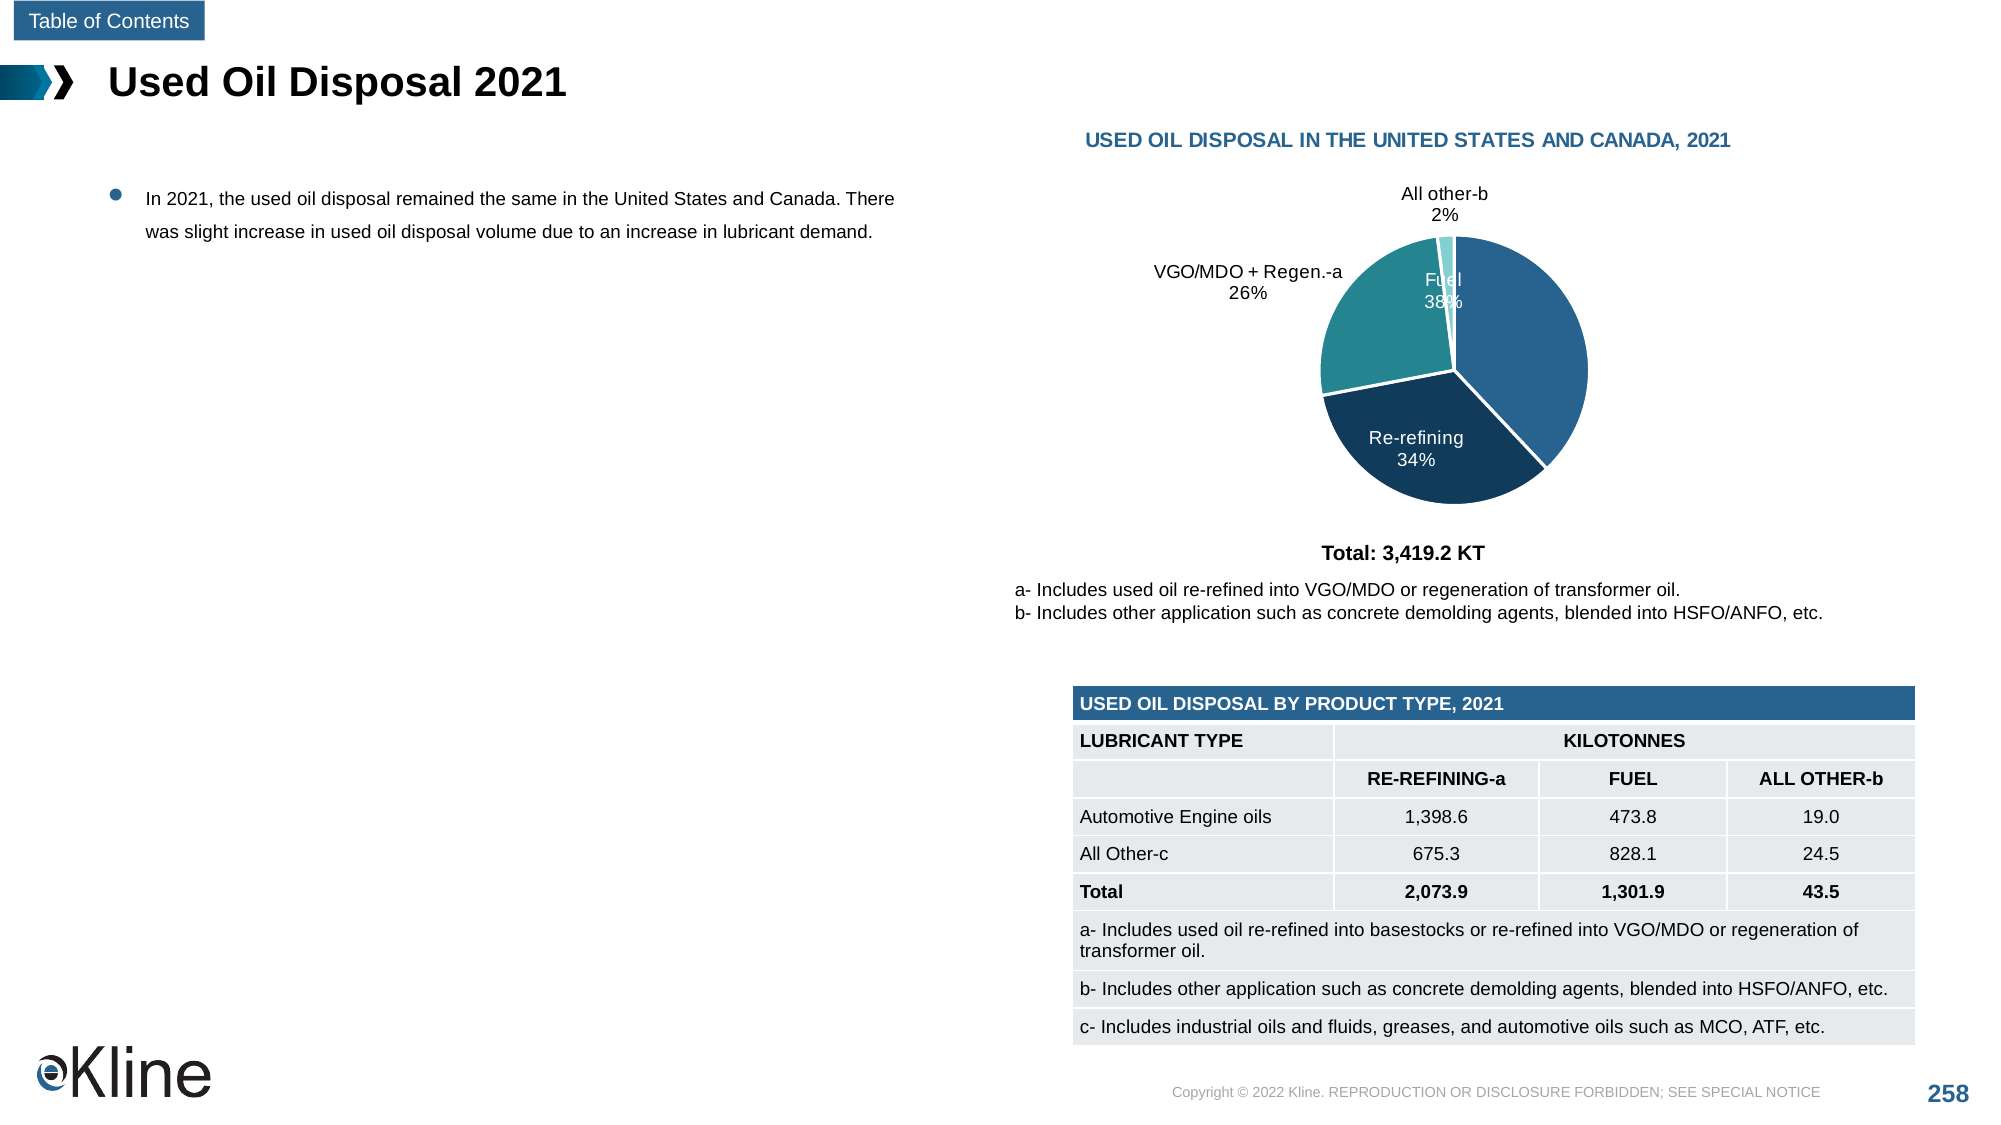

# Used Oil Disposal 2021

### Chart: USED OIL DISPOSAL IN THE UNITED STATES AND CANADA, 2021

| Category | Sales |
|---|---|
| Fuel | 0.38 |
| Re-refining | 0.34 |
| VGO/MDO + Regen.-a | 0.26 |
| All other-b | 0.02 |
In 2021, the used oil disposal remained the same in the United States and Canada. There was slight increase in used oil disposal volume due to an increase in lubricant demand.
Total: 3,419.2 KT
a- Includes used oil re-refined into VGO/MDO or regeneration of transformer oil.
b- Includes other application such as concrete demolding agents, blended into HSFO/ANFO, etc.
| USED OIL DISPOSAL BY PRODUCT TYPE, 2021 |  |  |  |
| --- | --- | --- | --- |
| LUBRICANT TYPE | KILOTONNES |  |  |
|  | RE-REFINING-a | FUEL | ALL OTHER-b |
| Automotive Engine oils | 1,398.6 | 473.8 | 19.0 |
| All Other-c | 675.3 | 828.1 | 24.5 |
| Total | 2,073.9 | 1,301.9 | 43.5 |
| a- Includes used oil re-refined into basestocks or re-refined into VGO/MDO or regeneration of transformer oil. |  |  |  |
| b- Includes other application such as concrete demolding agents, blended into HSFO/ANFO, etc. |  |  |  |
| c- Includes industrial oils and fluids, greases, and automotive oils such as MCO, ATF, etc. |  |  |  |